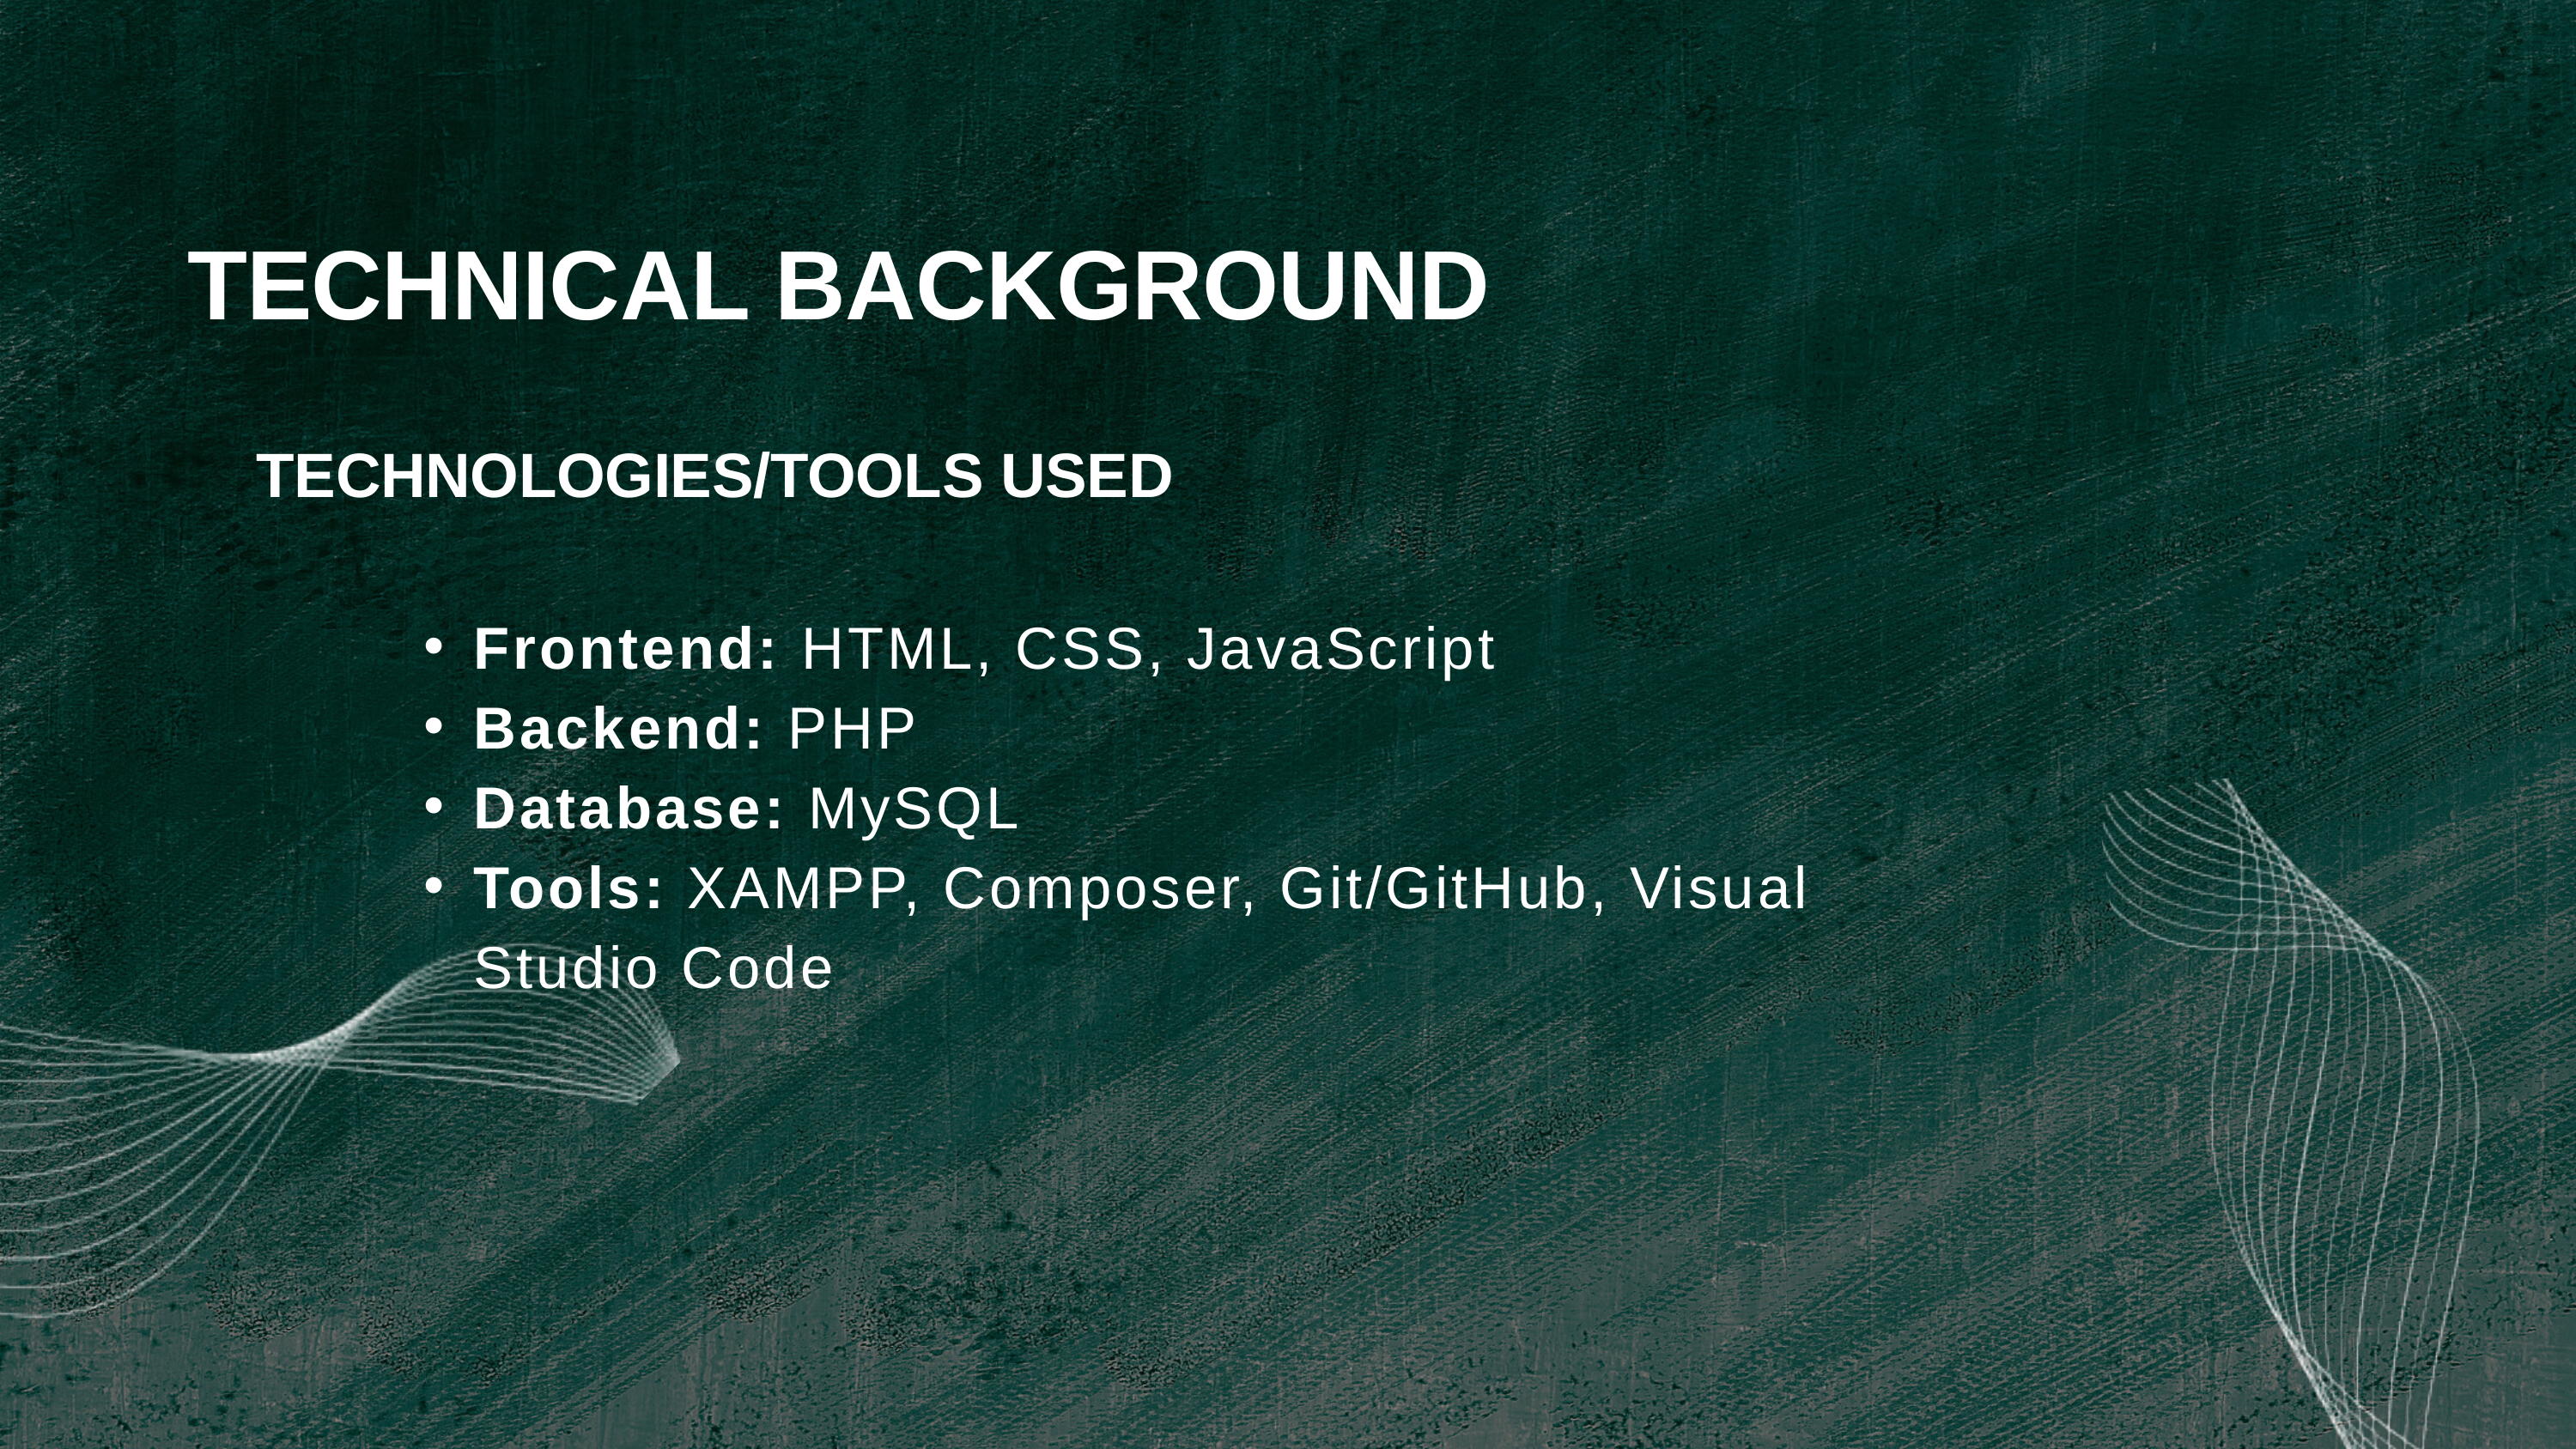

TECHNICAL BACKGROUND
TECHNOLOGIES/TOOLS USED
Frontend: HTML, CSS, JavaScript
Backend: PHP
Database: MySQL
Tools: XAMPP, Composer, Git/GitHub, Visual Studio Code